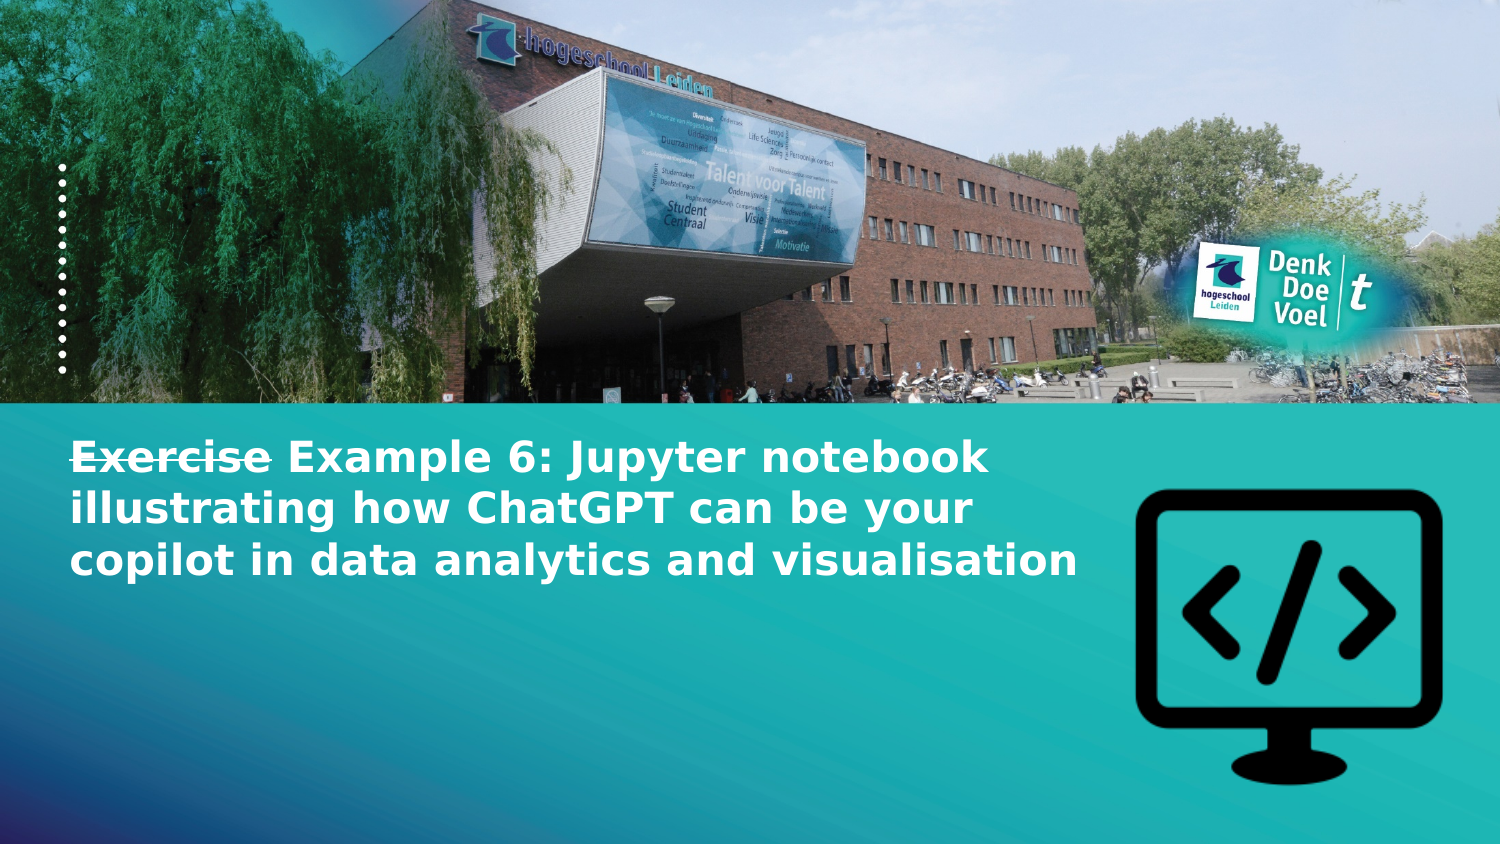

Exercise Example 6: Jupyter notebook illustrating how ChatGPT can be your copilot in data analytics and visualisation